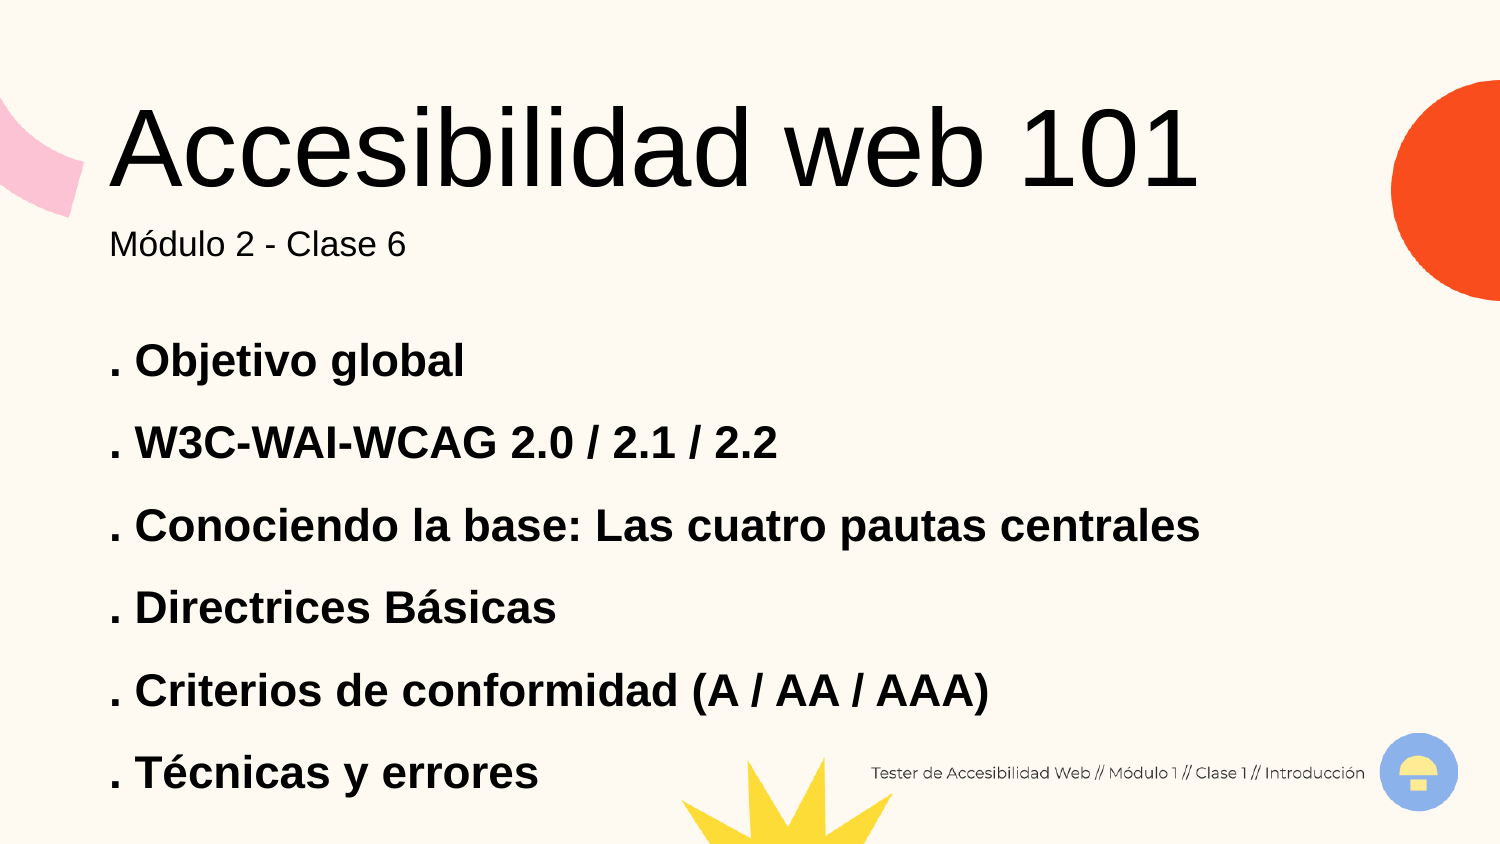

Accesibilidad web 101
Módulo 2 - Clase 6
. Objetivo global
. W3C-WAI-WCAG 2.0 / 2.1 / 2.2
. Conociendo la base: Las cuatro pautas centrales
. Directrices Básicas
. Criterios de conformidad (A / AA / AAA)
. Técnicas y errores